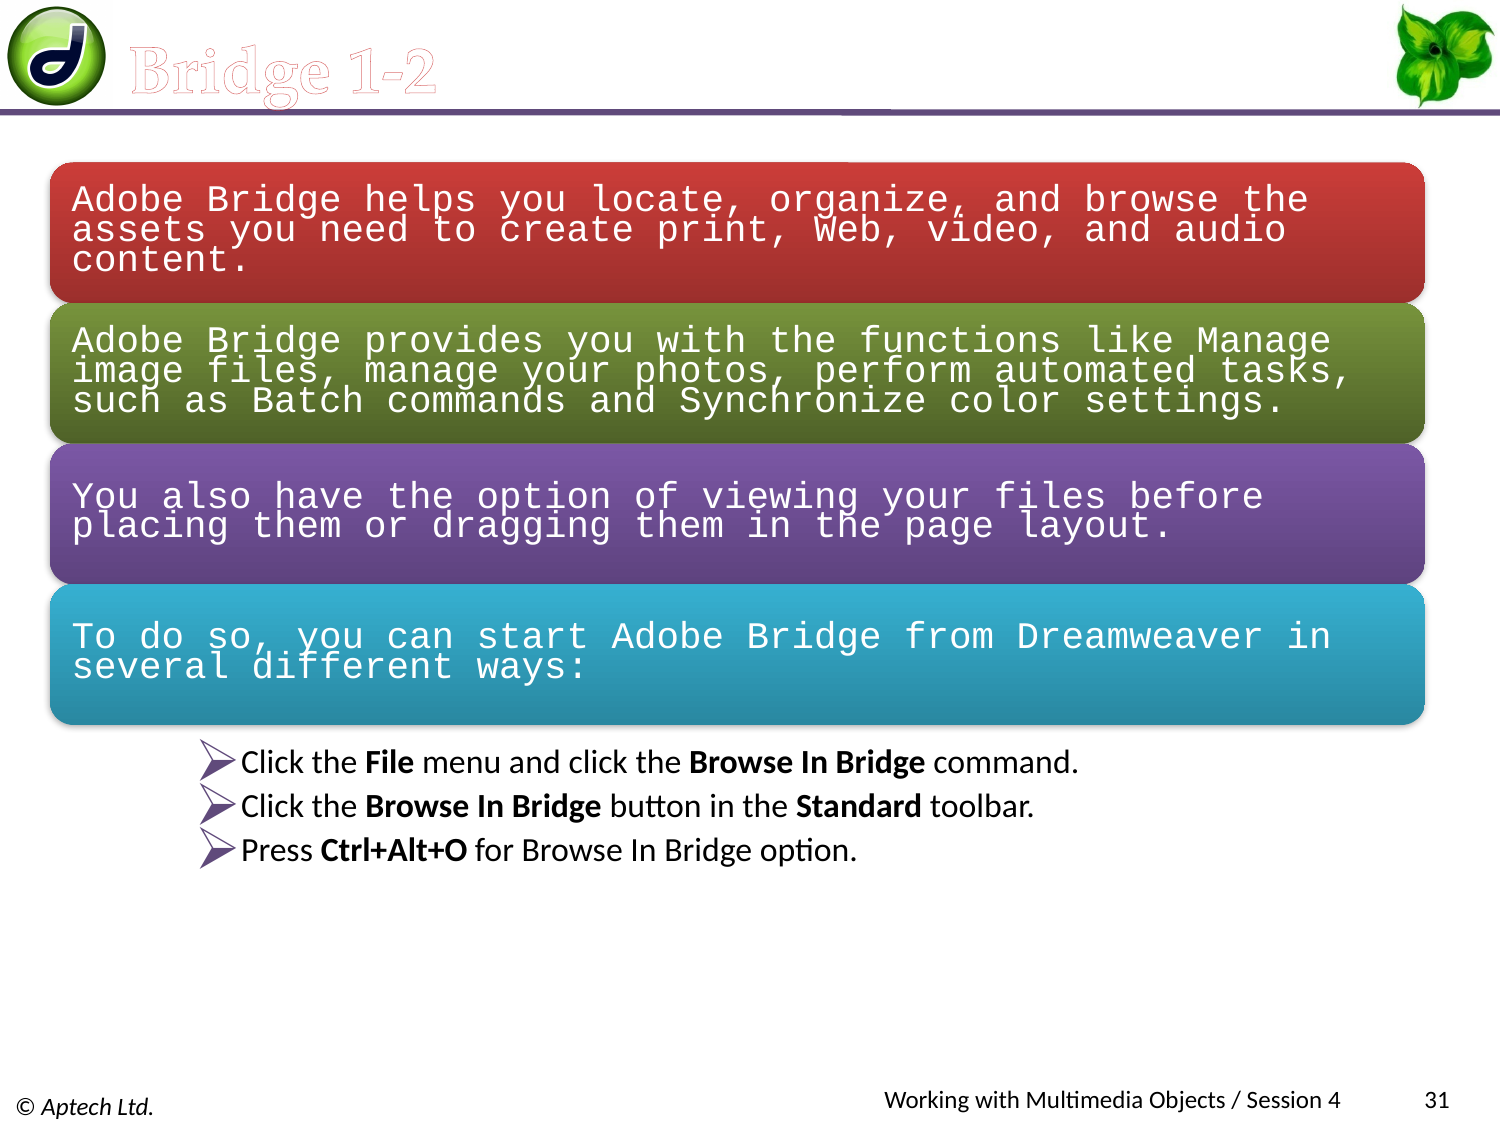

# Bridge 1-2
Adobe Bridge helps you locate, organize, and browse the assets you need to create print, Web, video, and audio content.
Adobe Bridge provides you with the functions like Manage image files, manage your photos, perform automated tasks, such as Batch commands and Synchronize color settings.
You also have the option of viewing your files before placing them or dragging them in the page layout.
To do so, you can start Adobe Bridge from Dreamweaver in several different ways:
Click the File menu and click the Browse In Bridge command.
Click the Browse In Bridge button in the Standard toolbar.
Press Ctrl+Alt+O for Browse In Bridge option.
Working with Multimedia Objects / Session 4
31